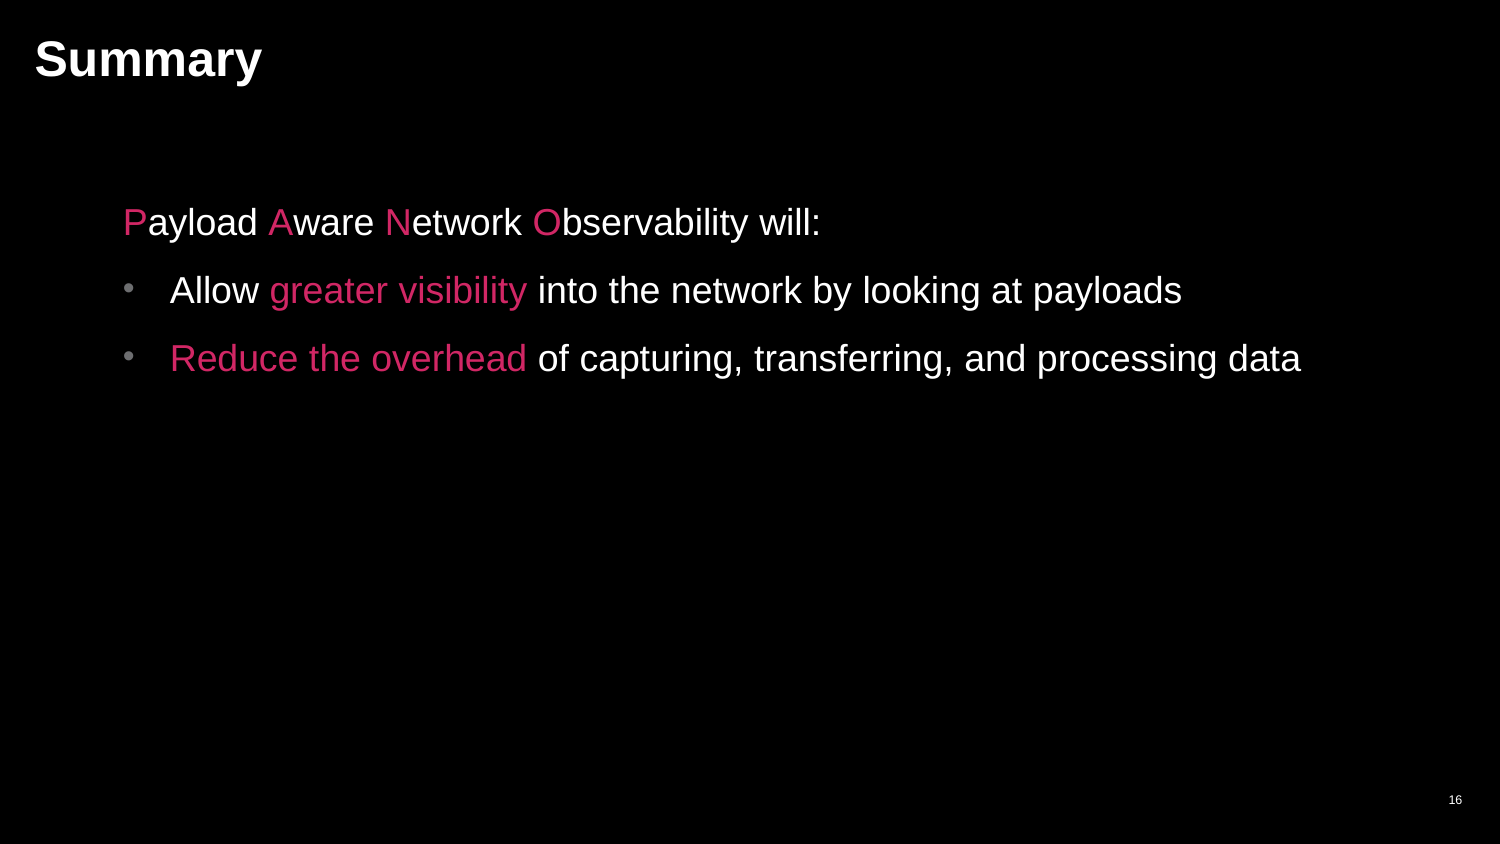

8/28/23
# Summary
Payload Aware Network Observability will:
Allow greater visibility into the network by looking at payloads
Reduce the overhead of capturing, transferring, and processing data

16